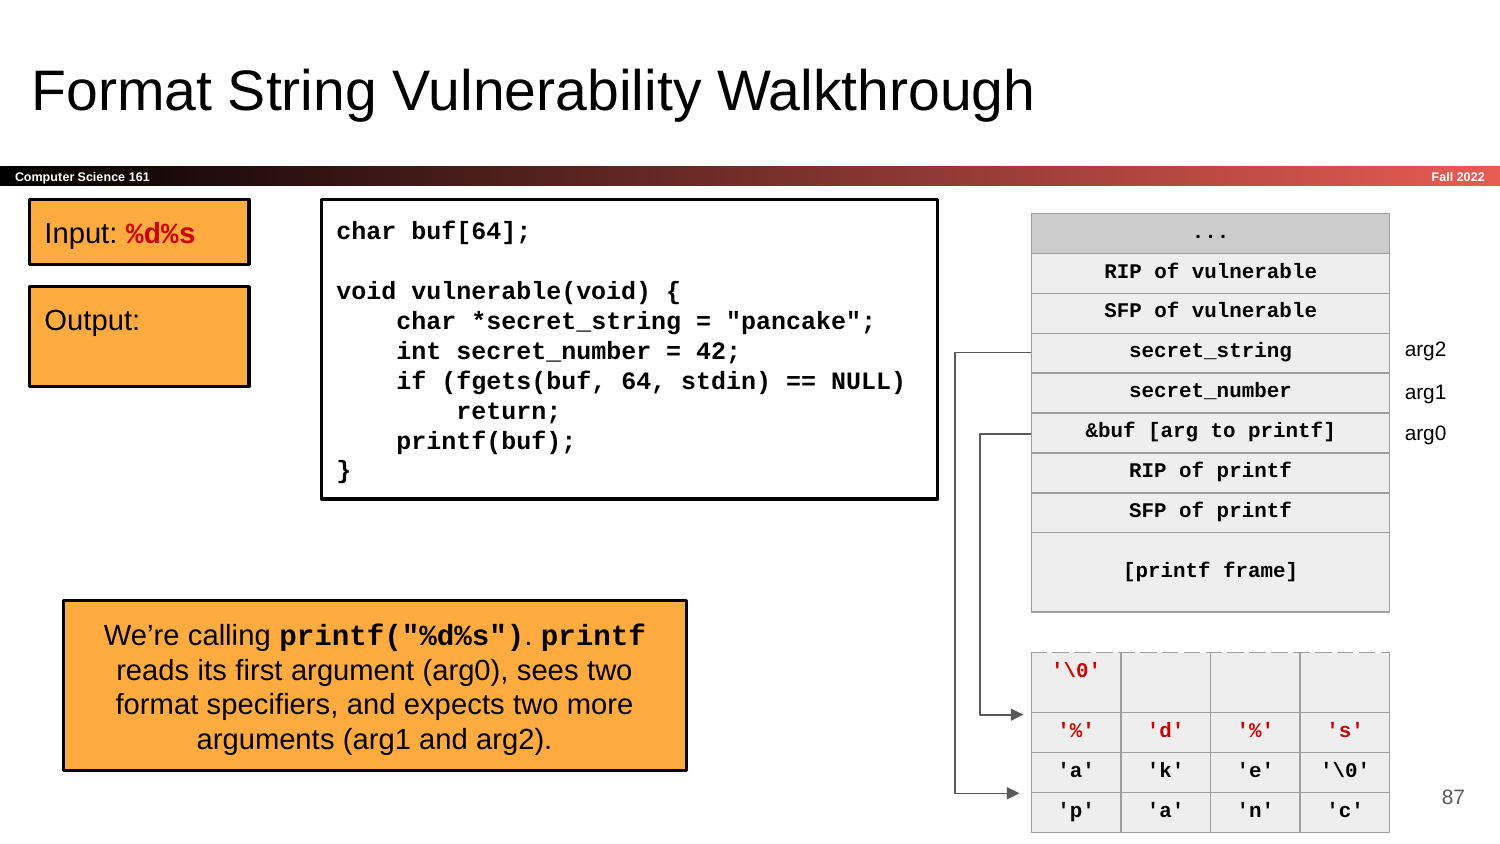

# Format String Vulnerability Walkthrough
Input: %d%s
char buf[64];

void vulnerable(void) {
    char *secret_string = "pancake";
    int secret_number = 42;
    if (fgets(buf, 64, stdin) == NULL)
        return;
    printf(buf);
}
| ... |  |  |  |
| --- | --- | --- | --- |
| RIP of vulnerable |  |  |  |
| SFP of vulnerable |  |  |  |
| secret\_string |  |  |  |
| secret\_number |  |  |  |
| &buf [arg to printf] |  |  |  |
| RIP of printf |  |  |  |
| SFP of printf |  |  |  |
| [printf frame] |  |  |  |
Output:

arg2

arg1
arg0

We’re calling printf("%d%s"). printf reads its first argument (arg0), sees two format specifiers, and expects two more arguments (arg1 and arg2).
| '\0' |  |  |  |
| --- | --- | --- | --- |
| '%' | 'd' | '%' | 's' |
| 'a' | 'k' | 'e' | '\0' |
| 'p' | 'a' | 'n' | 'c' |
87